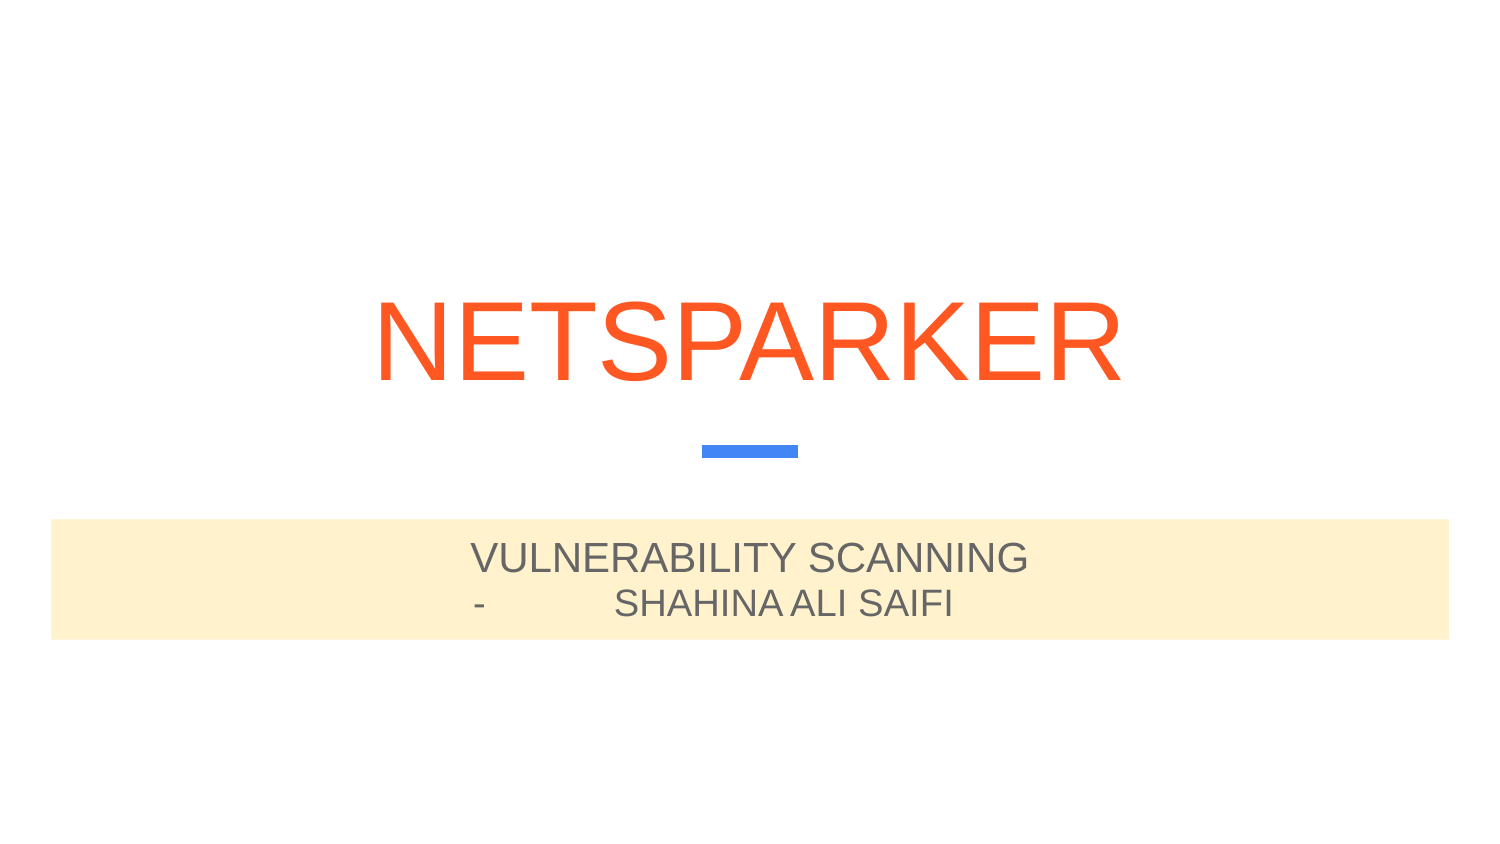

# NETSPARKER
VULNERABILITY SCANNING
SHAHINA ALI SAIFI